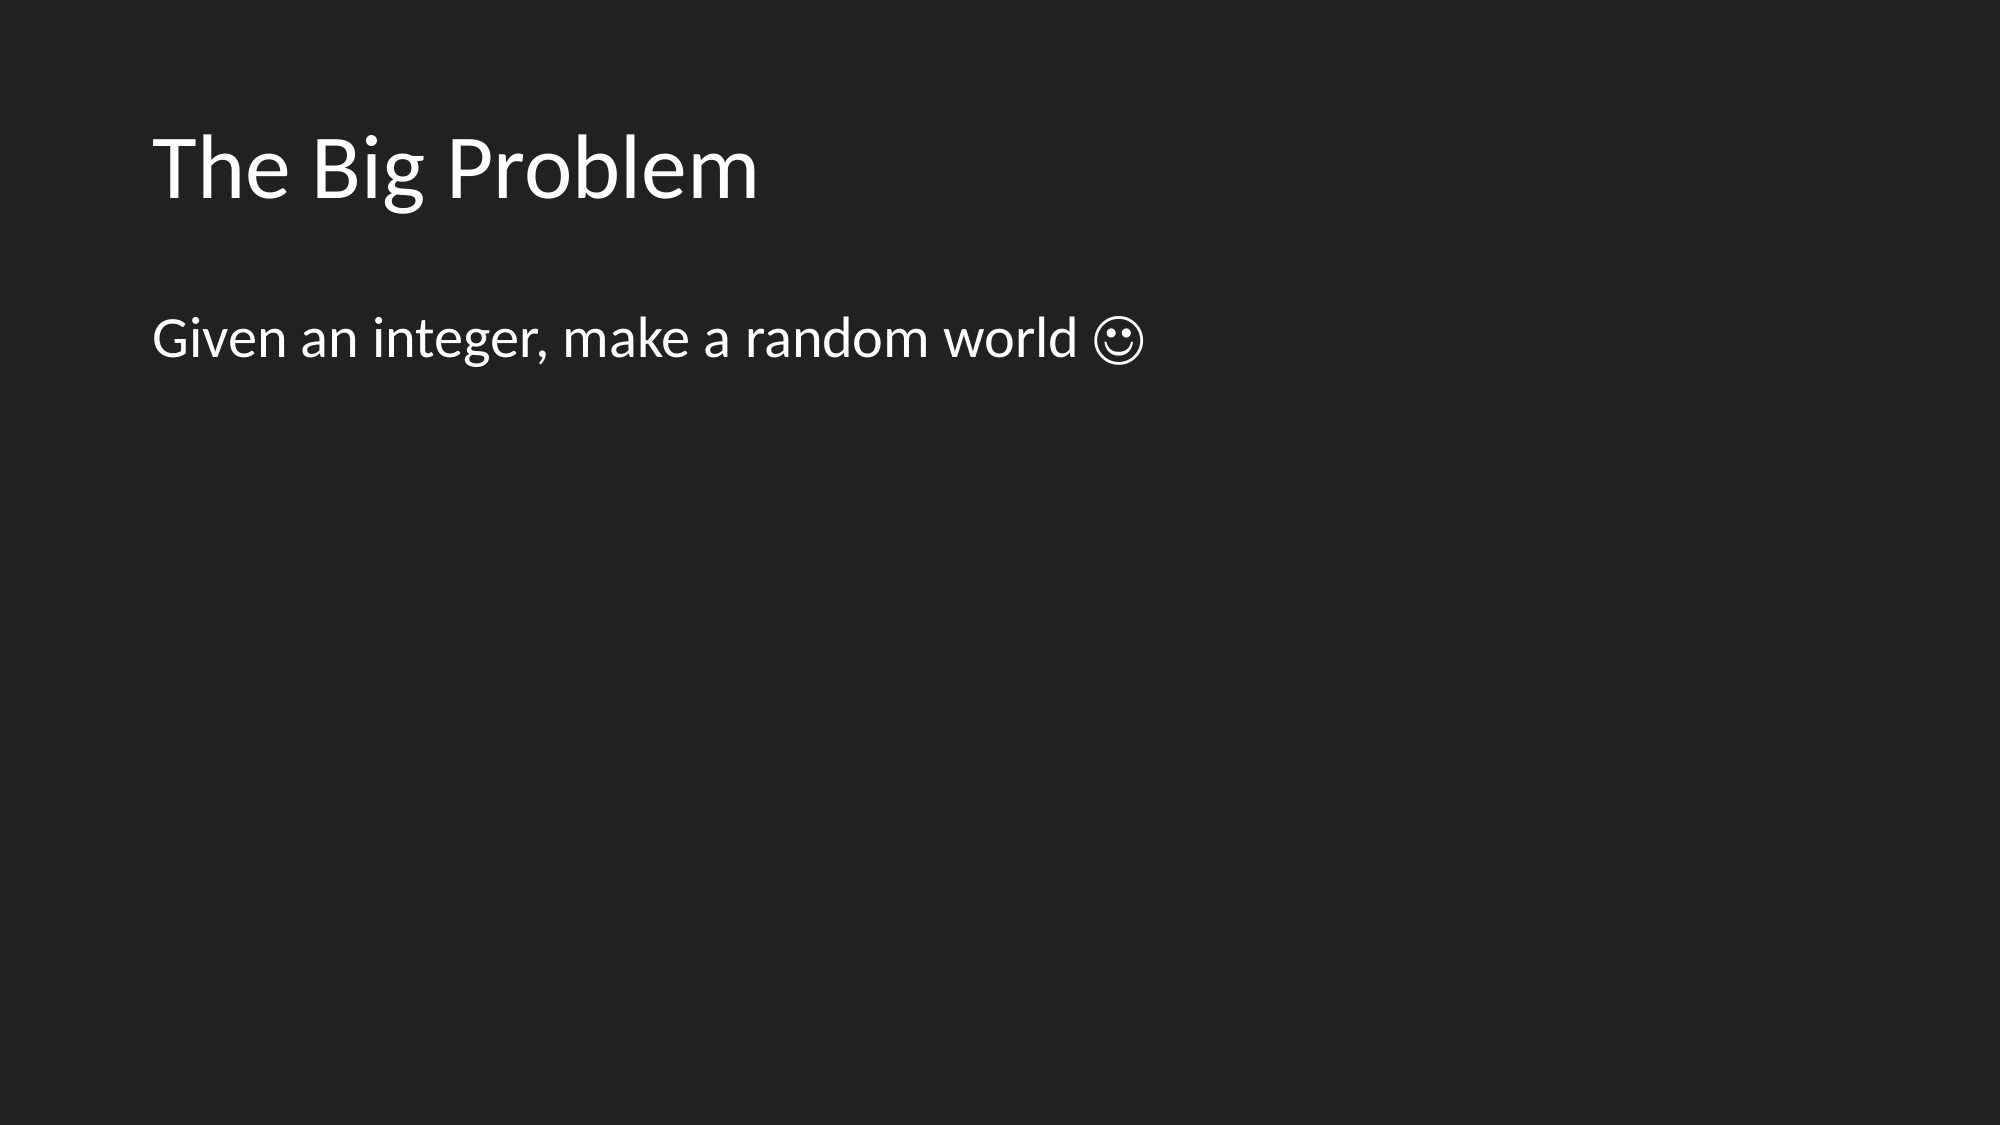

# The Big Problem
Given an integer, make a random world ☺